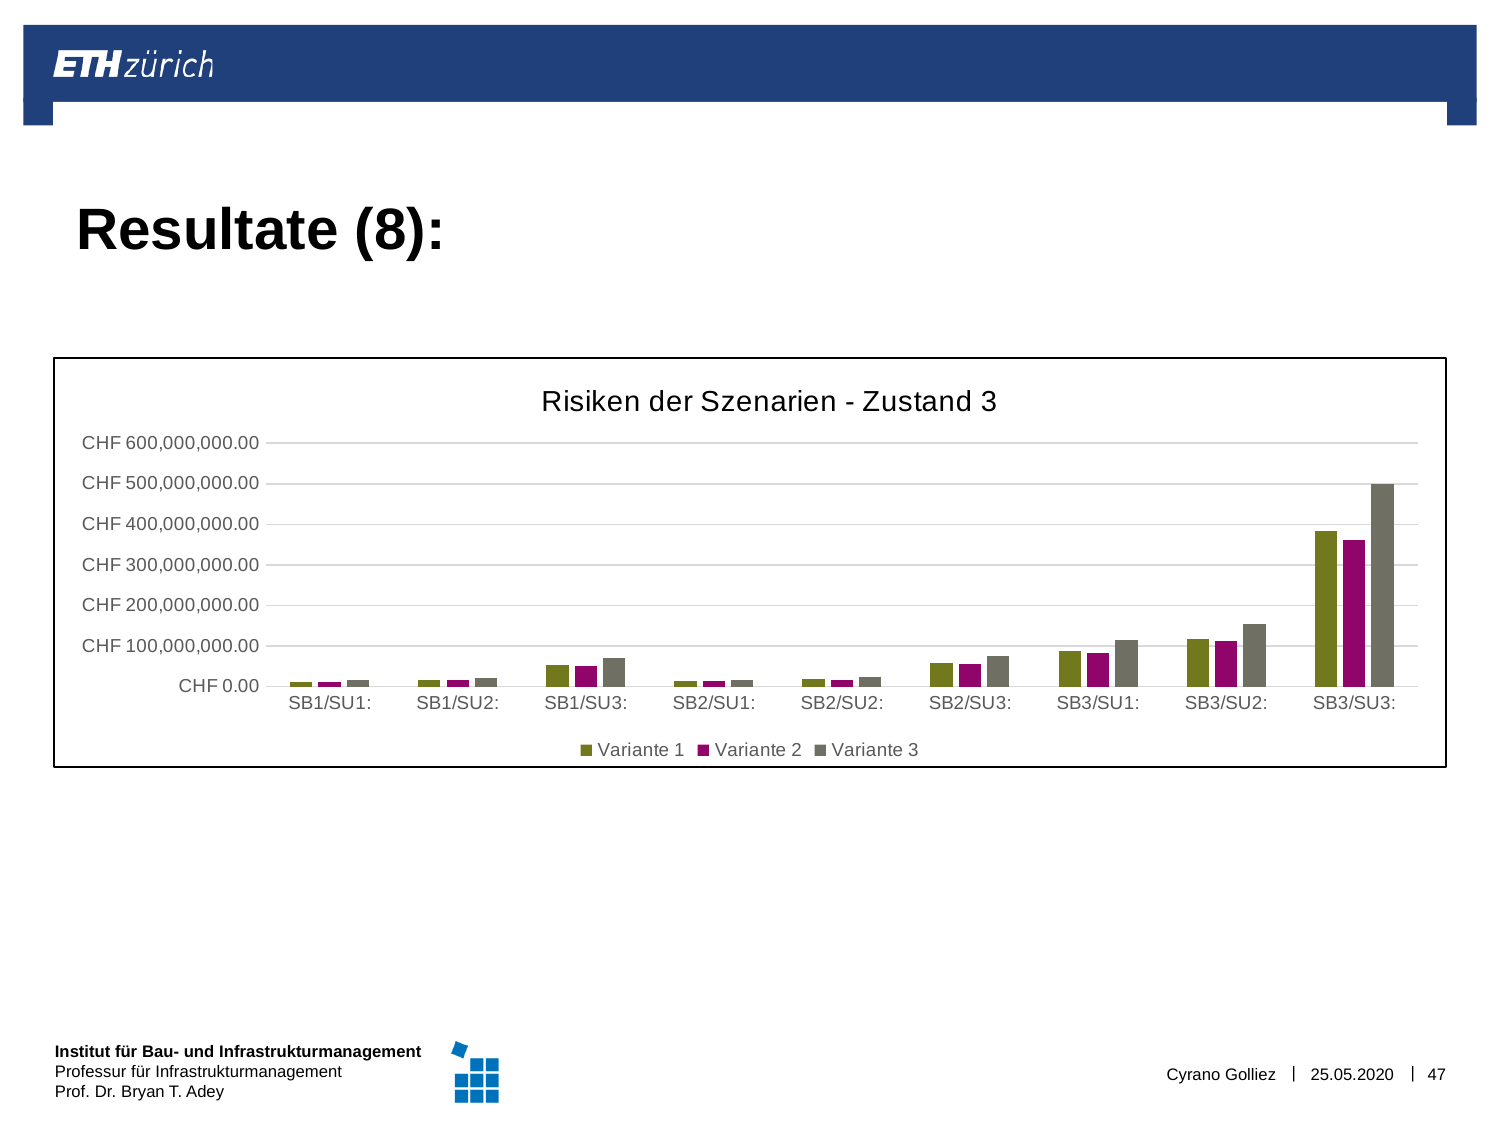

# Resultate (8):

### Chart: Risiken der Szenarien - Zustand 3

| Category | Variante 1 | Variante 2 | Variante 3 |
|---|---|---|---|
| SB1/SU1: | 12321020.832209503 | 11683325.220380181 | 16086426.337849889 |
| SB1/SU2: | 16434700.01497045 | 15578138.164033584 | 21448840.425084267 |
| SB1/SU3: | 53434459.824402325 | 50630155.444571905 | 69709615.29903188 |
| SB2/SU1: | 13515978.441970287 | 12814502.787060052 | 17645431.74444396 |
| SB2/SU2: | 18027976.827998802 | 17086374.9196133 | 23527514.300544996 |
| SB2/SU3: | 58612609.46679068 | 55531924.90022769 | 76465305.39428574 |
| SB3/SU1: | 88265905.71184997 | 83674439.04963712 | 115232333.72910967 |
| SB3/SU2: | 117727907.71481673 | 111568145.95410499 | 153644743.48654804 |
| SB3/SU3: | 382745808.7283164 | 362603712.8199331 | 499350719.8364237 |
Cyrano Golliez
25.05.2020
47